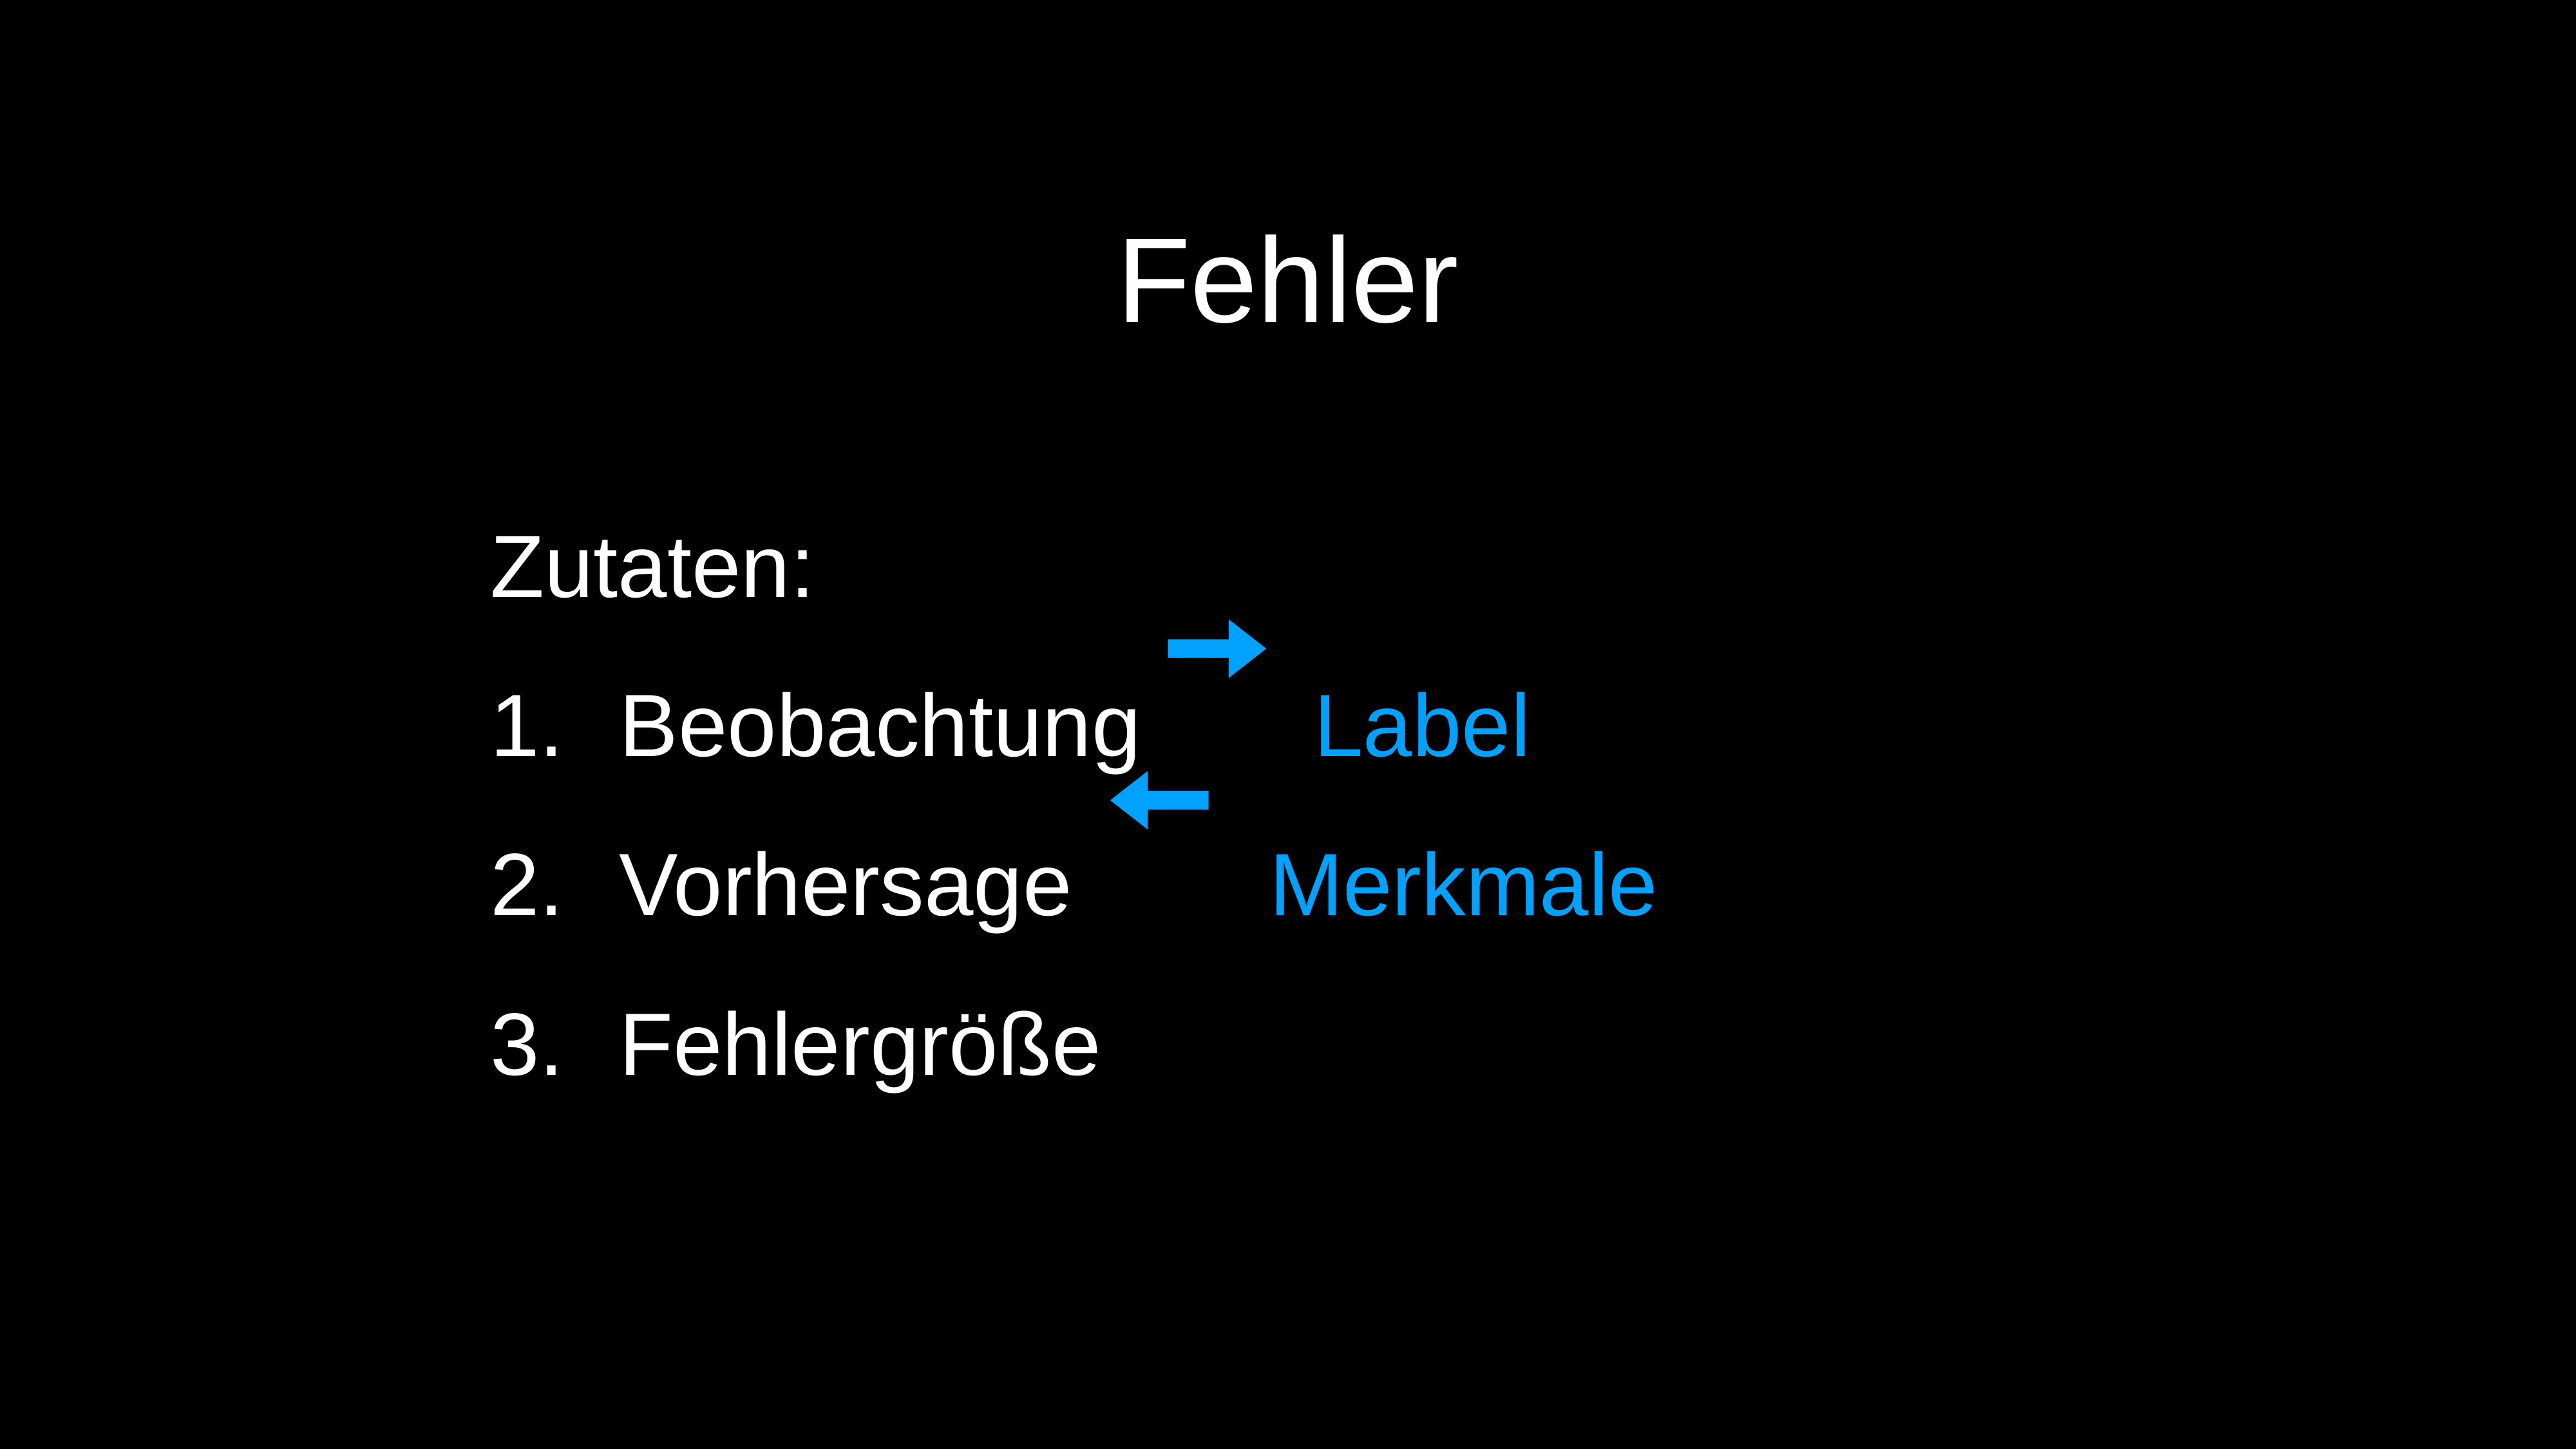

Fehler
Zutaten:
Beobachtung       Label
Vorhersage        Merkmale
Fehlergröße